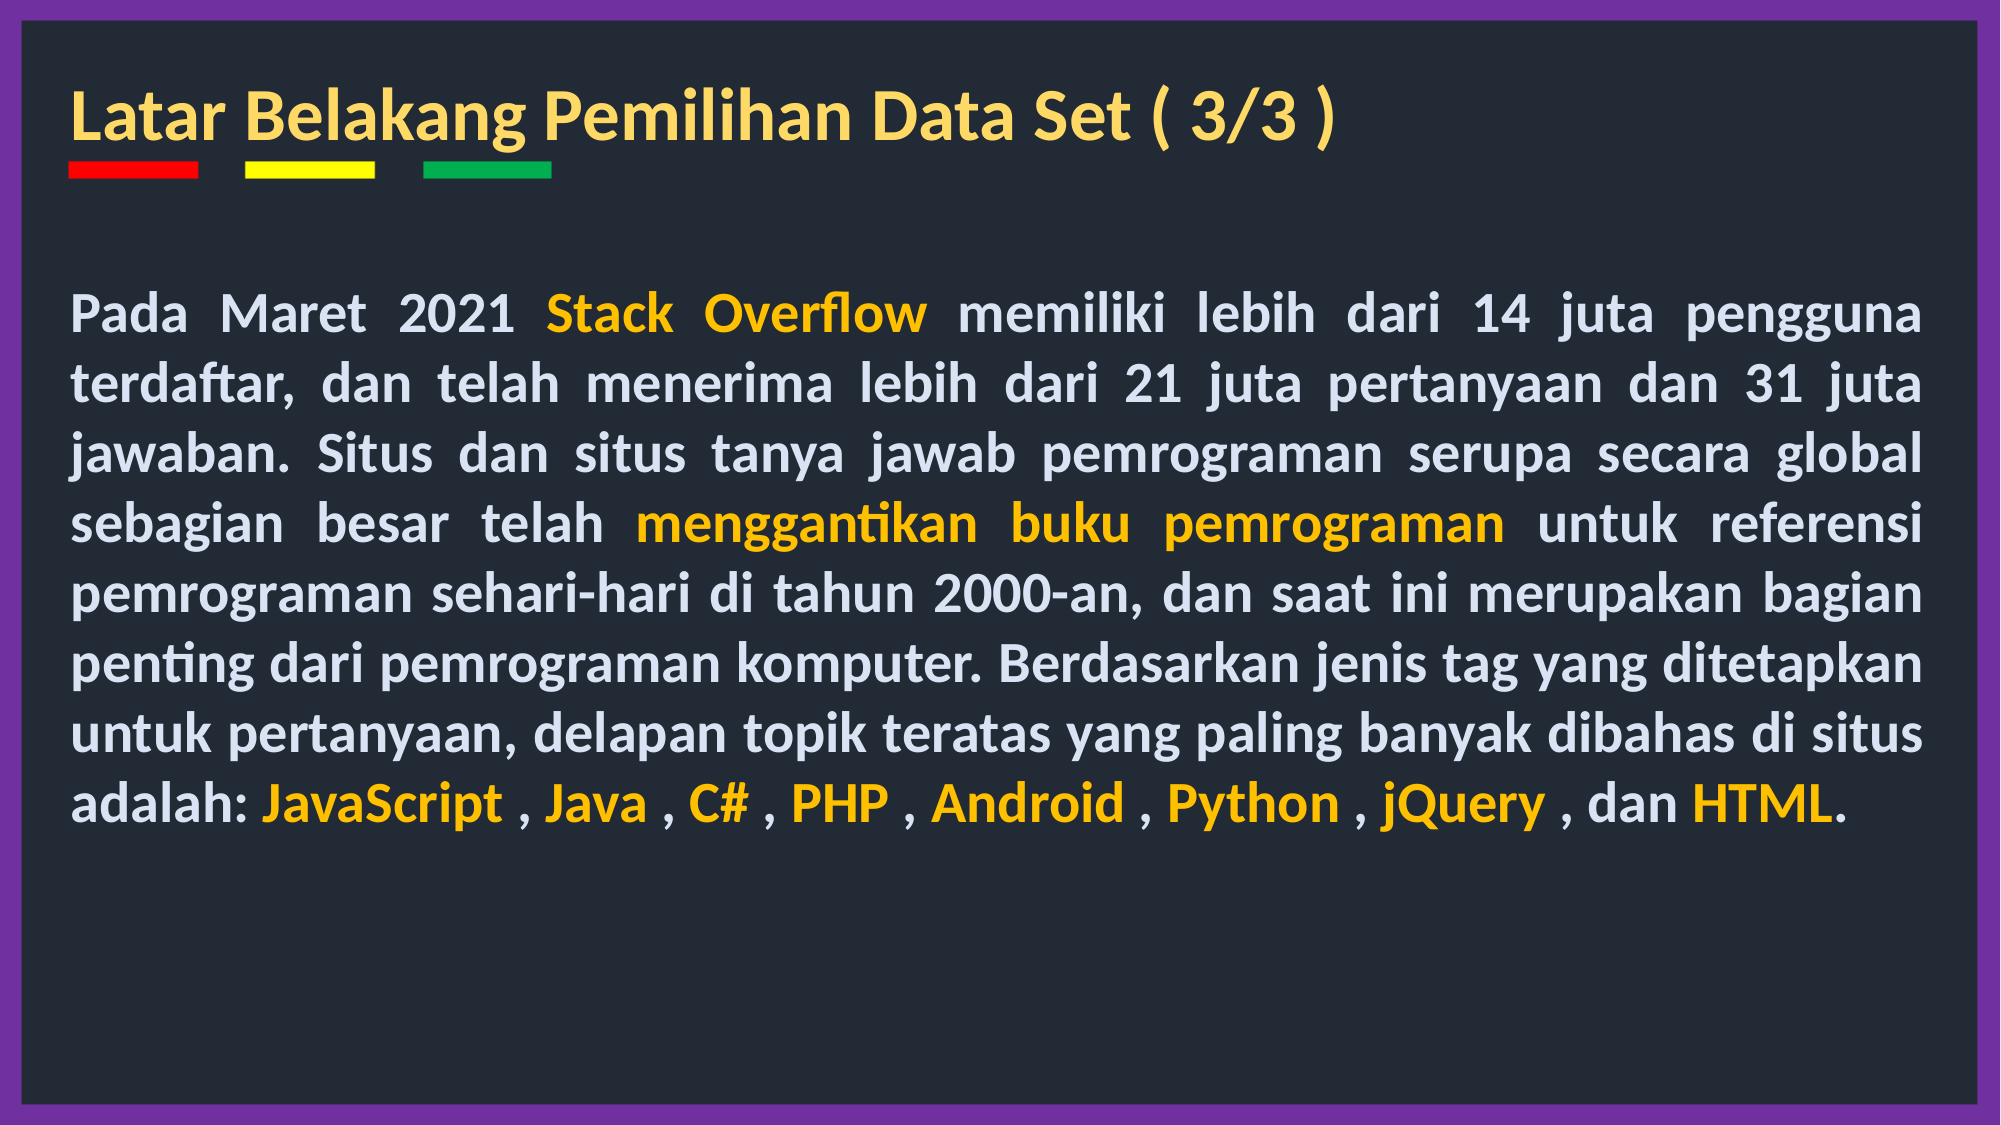

Latar Belakang Pemilihan Data Set ( 3/3 )
Pada Maret 2021 Stack Overflow memiliki lebih dari 14 juta pengguna terdaftar, dan telah menerima lebih dari 21 juta pertanyaan dan 31 juta jawaban. Situs dan situs tanya jawab pemrograman serupa secara global sebagian besar telah menggantikan buku pemrograman untuk referensi pemrograman sehari-hari di tahun 2000-an, dan saat ini merupakan bagian penting dari pemrograman komputer. Berdasarkan jenis tag yang ditetapkan untuk pertanyaan, delapan topik teratas yang paling banyak dibahas di situs adalah: JavaScript , Java , C# , PHP , Android , Python , jQuery , dan HTML.